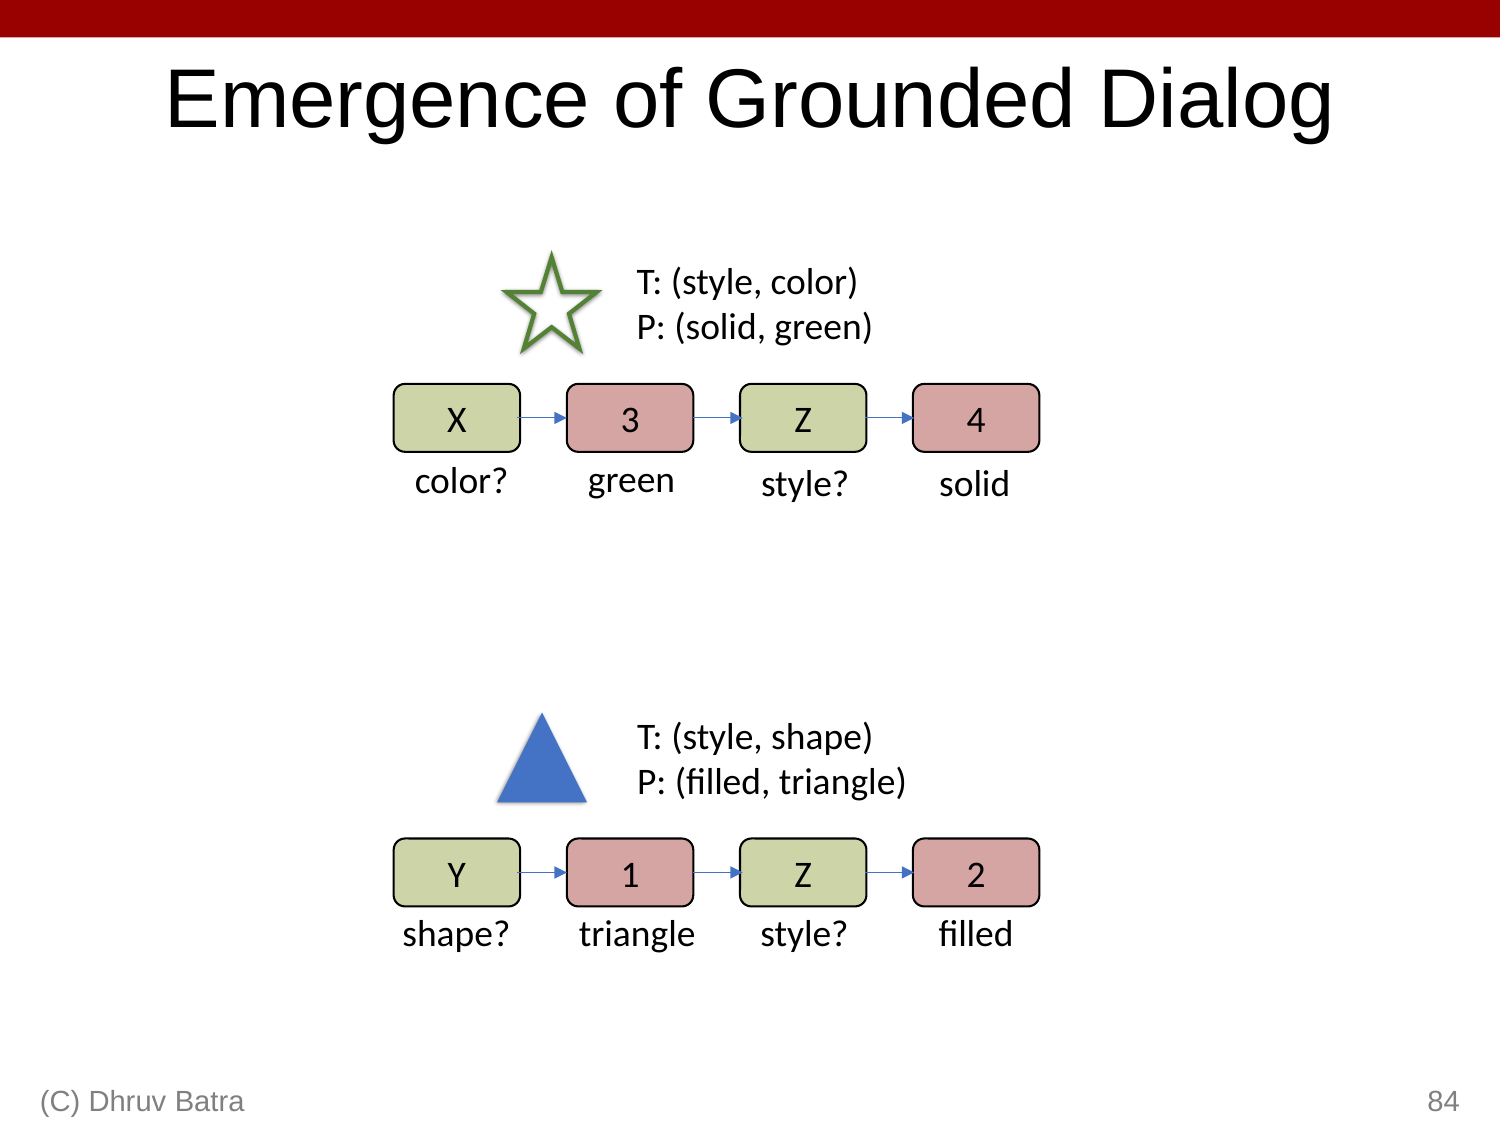

# Emergence of Grounded Dialog
T: (style, color)
P: (solid, green)

X
3
Z
4
green
color?
style?
solid
T: (style, shape)
P: (filled, triangle)

Y
1
Z
2
shape?
triangle
style?
filled
(C) Dhruv Batra
84